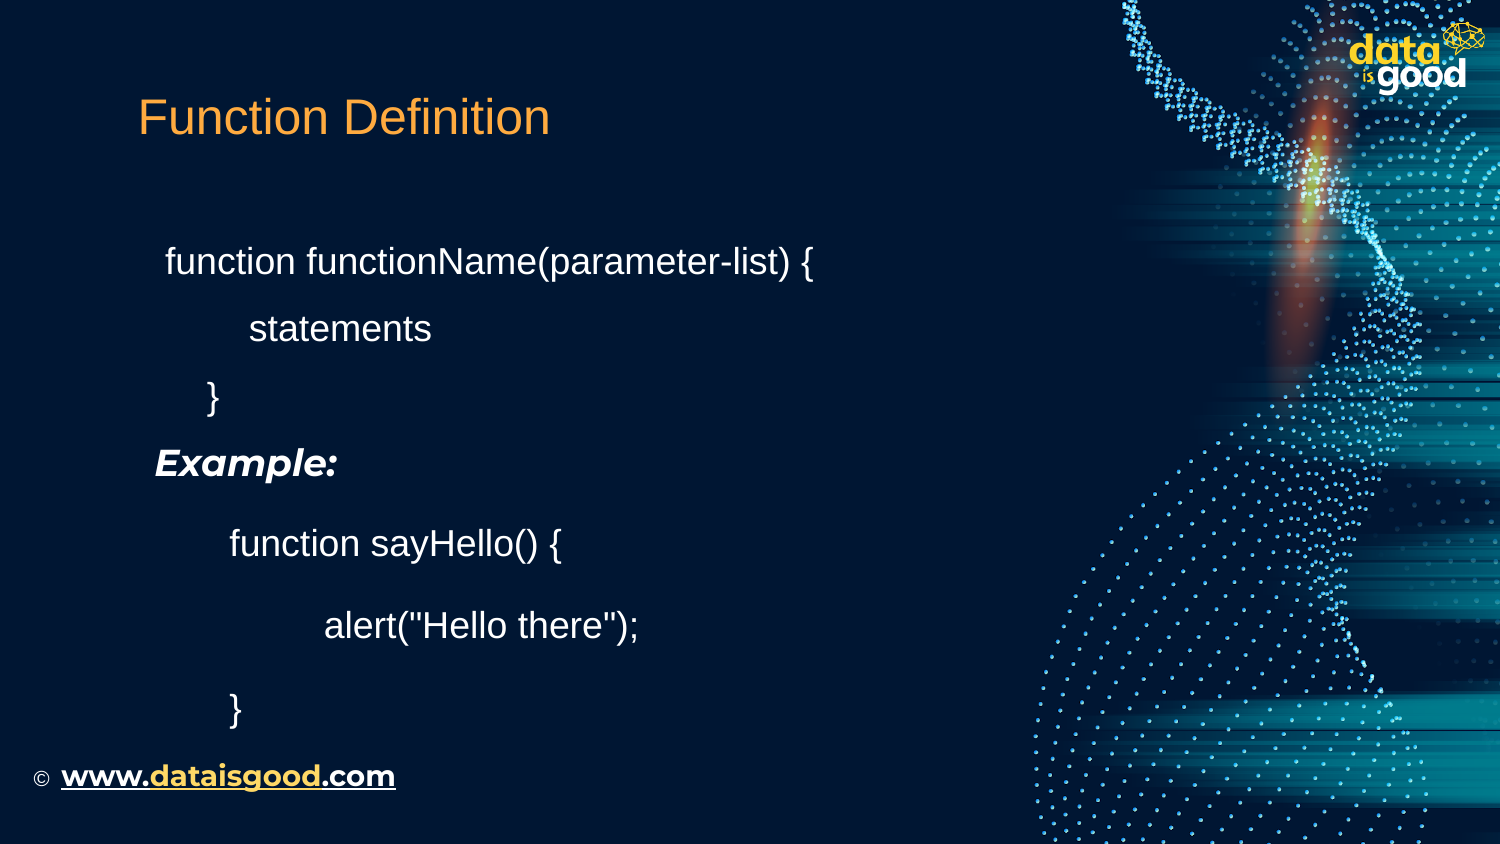

# Function Definition
 function functionName(parameter-list) {
         statements
     }
Example:
function sayHello() {
         alert("Hello there");
}